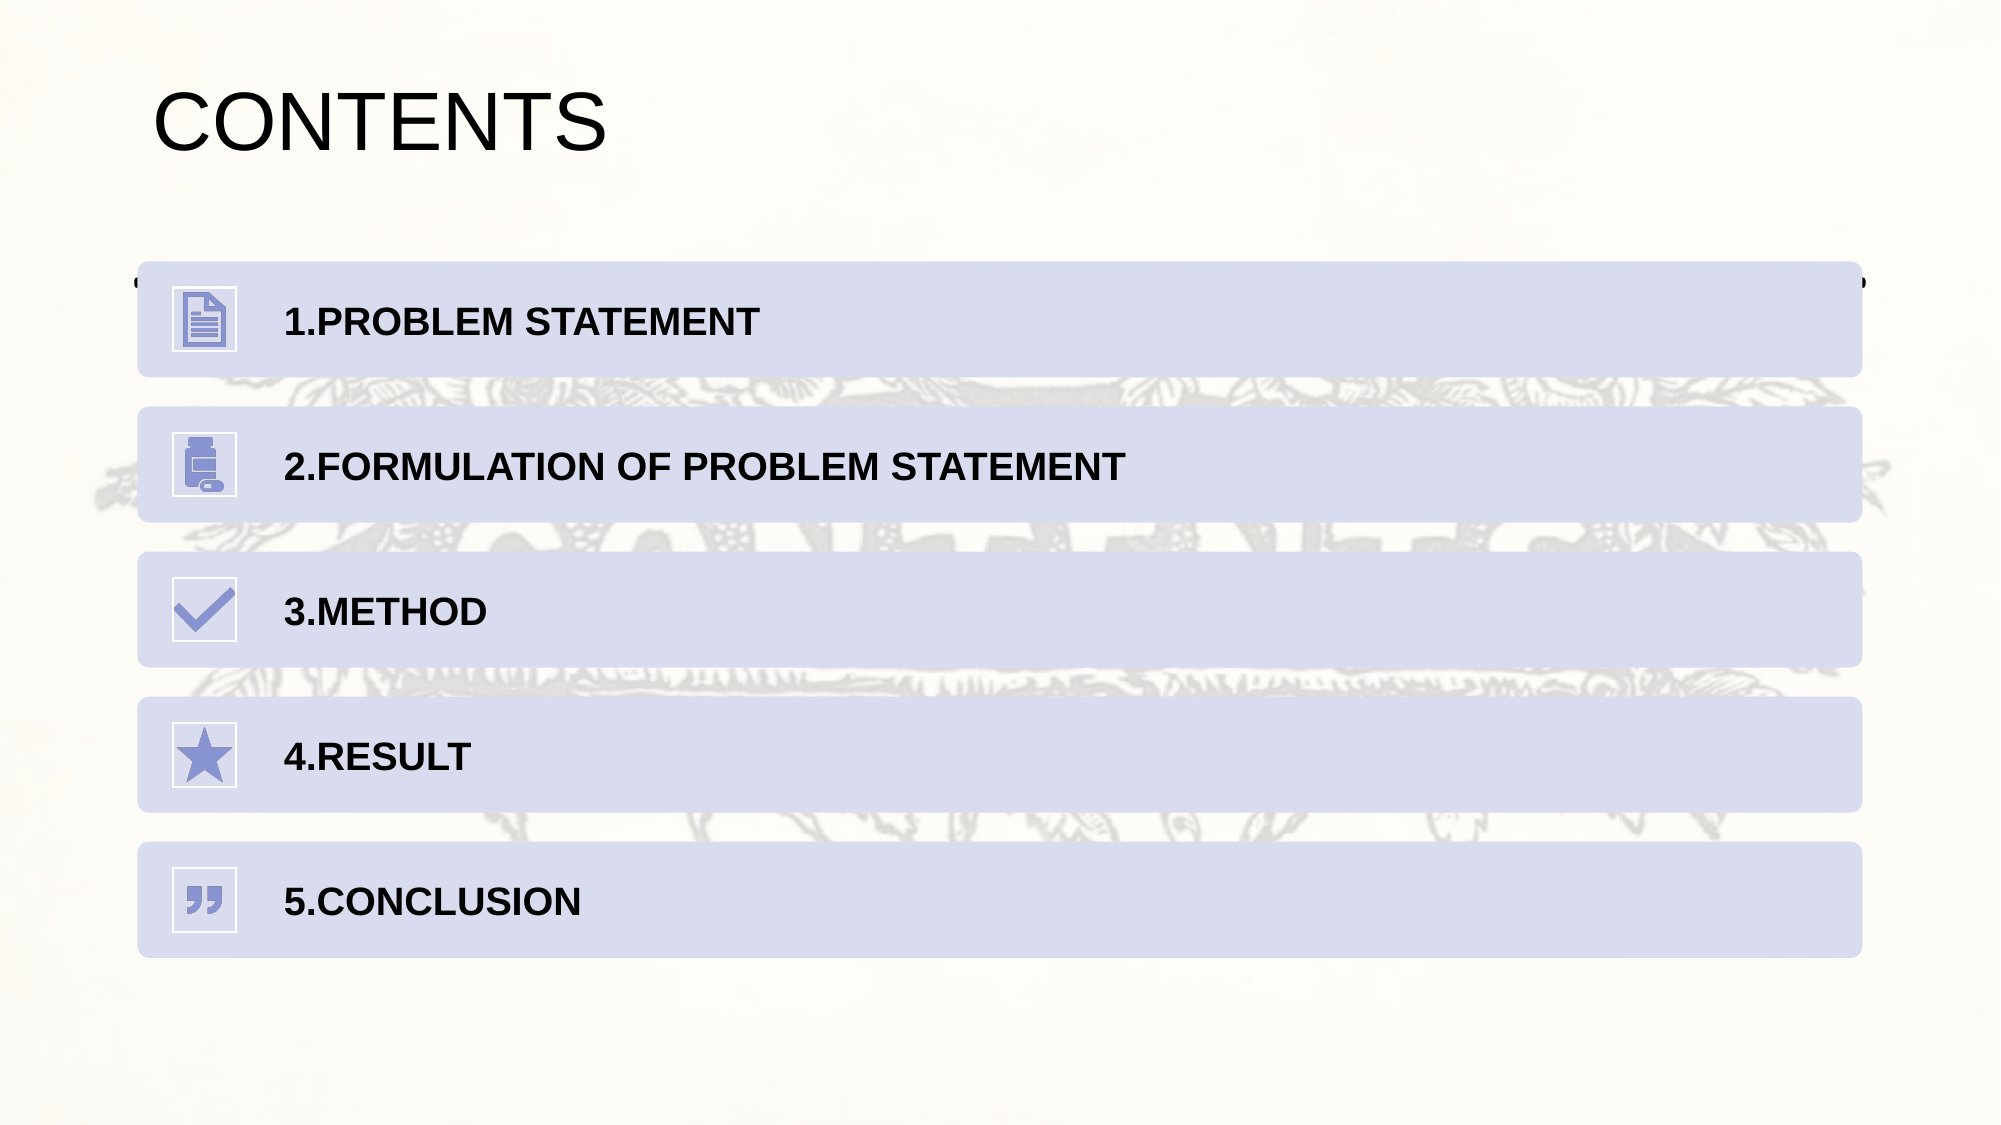

# CONTENTS
1.PROBLEM STATEMENT
2.FORMULATION OF PROBLEM STATEMENT
3.METHOD
4.RESULT
5.CONCLUSION